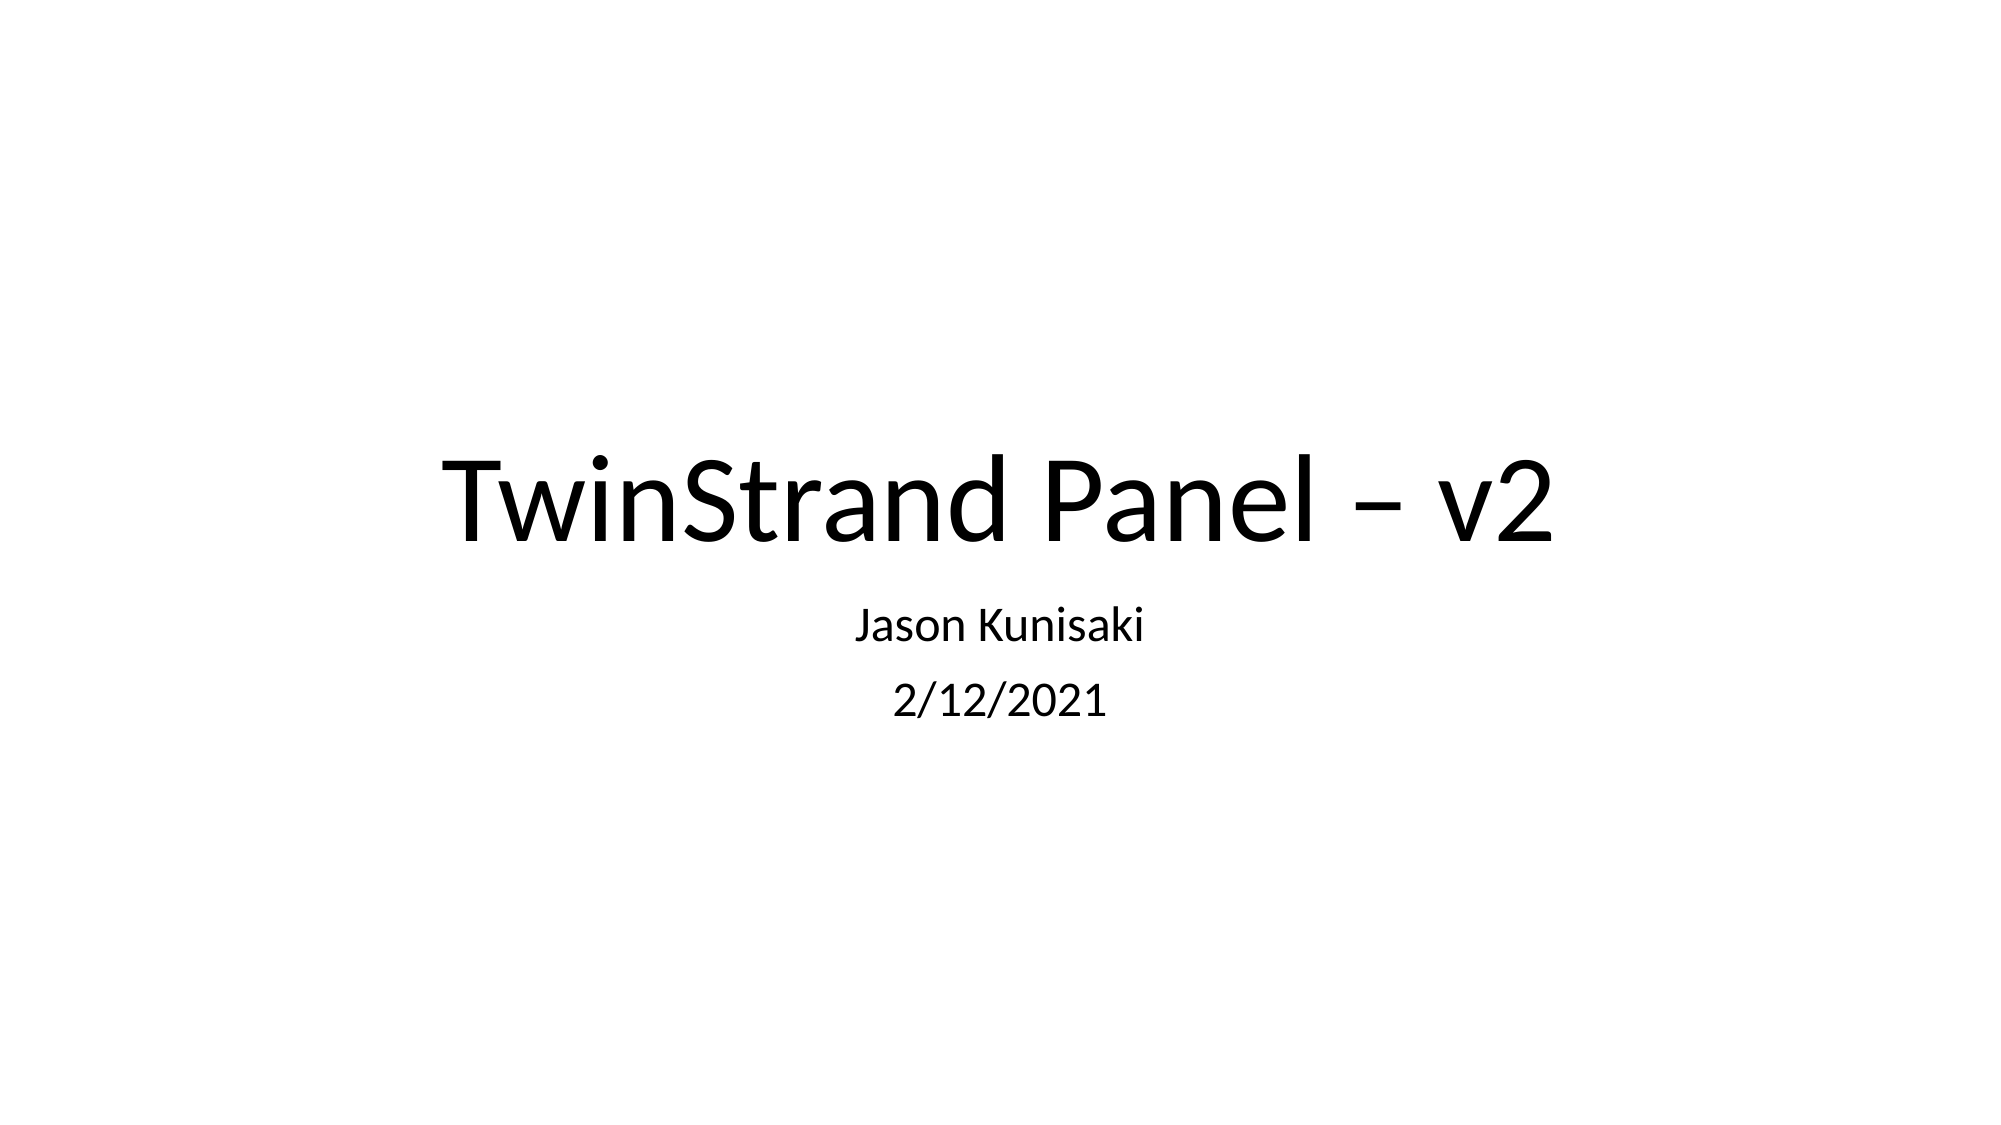

# TwinStrand Panel – v2
Jason Kunisaki
2/12/2021